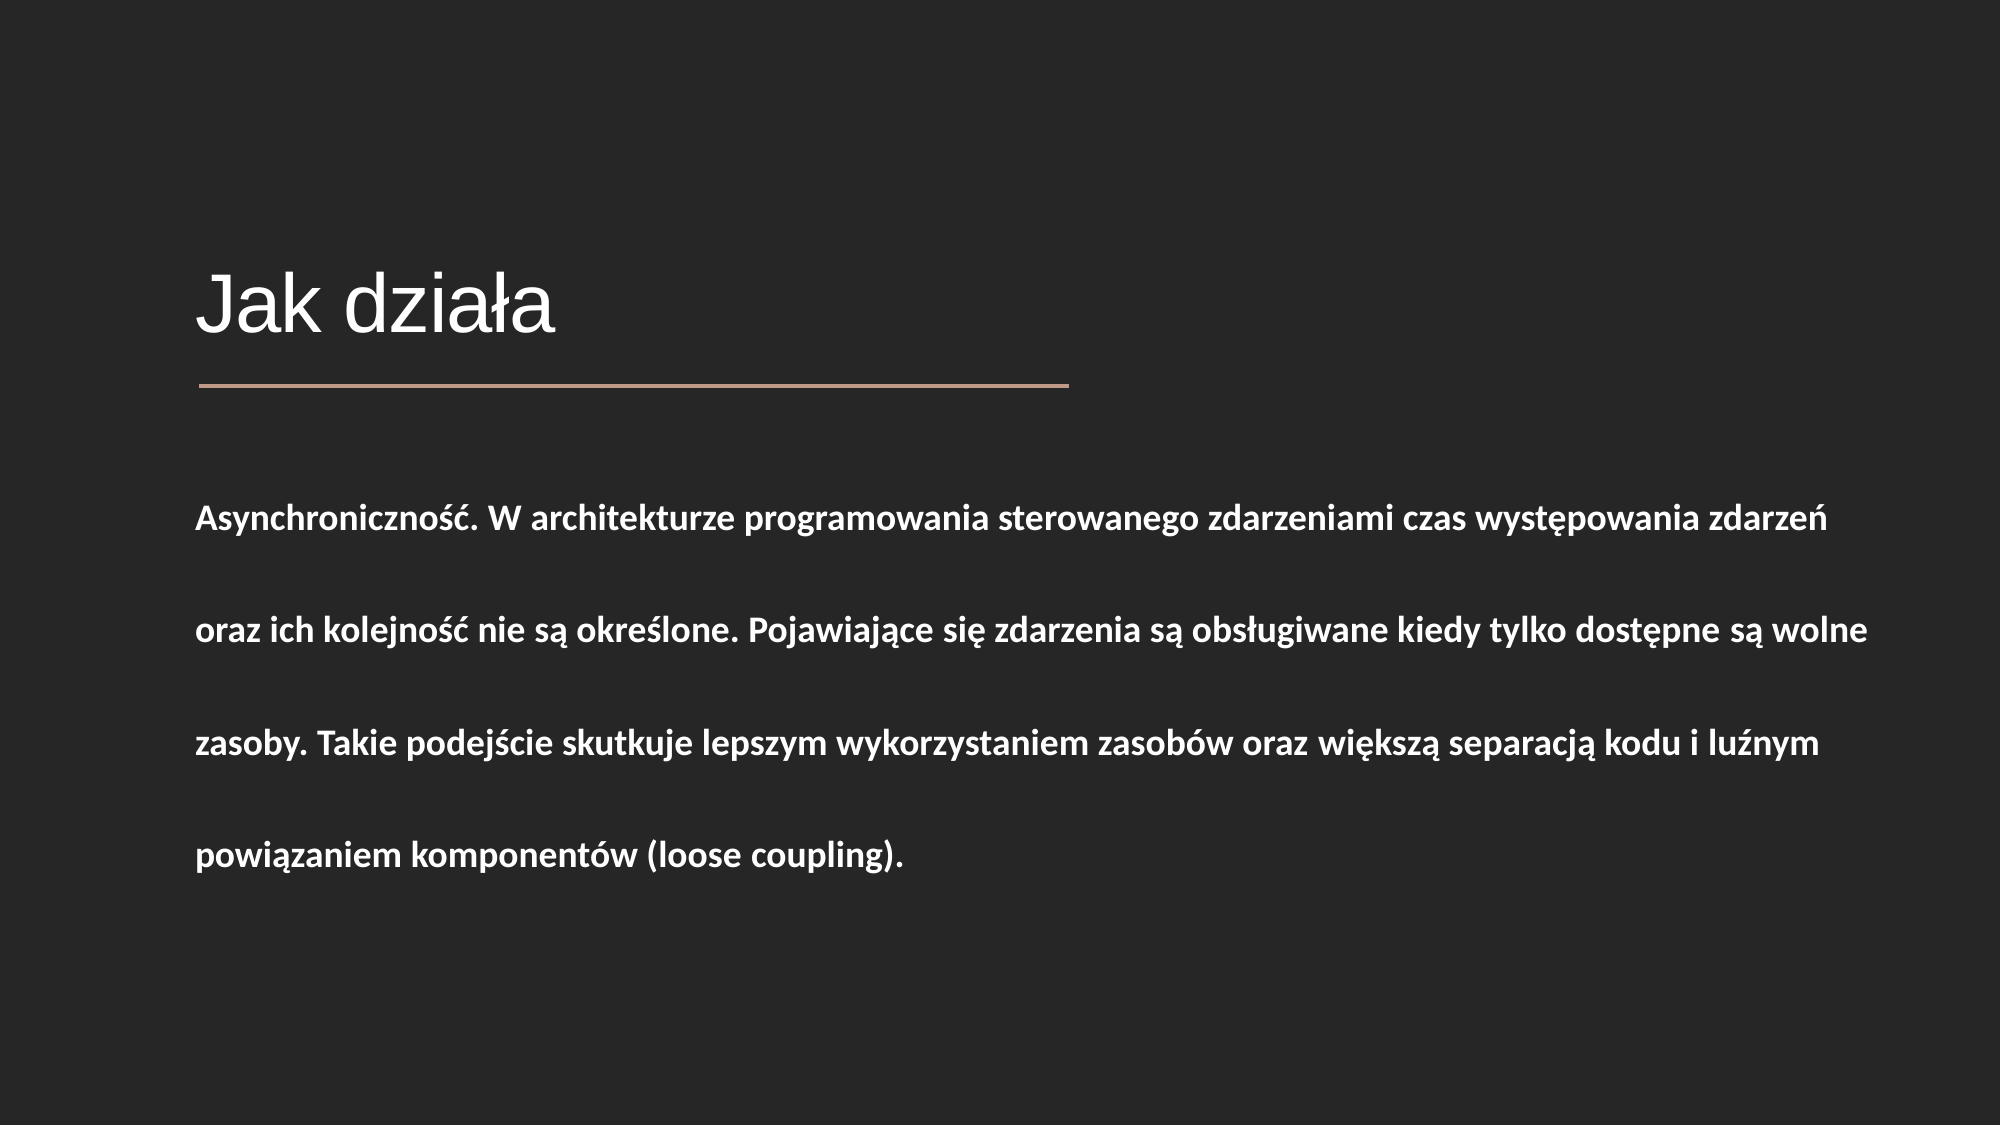

# Jak działa
Asynchroniczność. W architekturze programowania sterowanego zdarzeniami czas występowania zdarzeń oraz ich kolejność nie są określone. Pojawiające się zdarzenia są obsługiwane kiedy tylko dostępne są wolne zasoby. Takie podejście skutkuje lepszym wykorzystaniem zasobów oraz większą separacją kodu i luźnym powiązaniem komponentów (loose coupling).